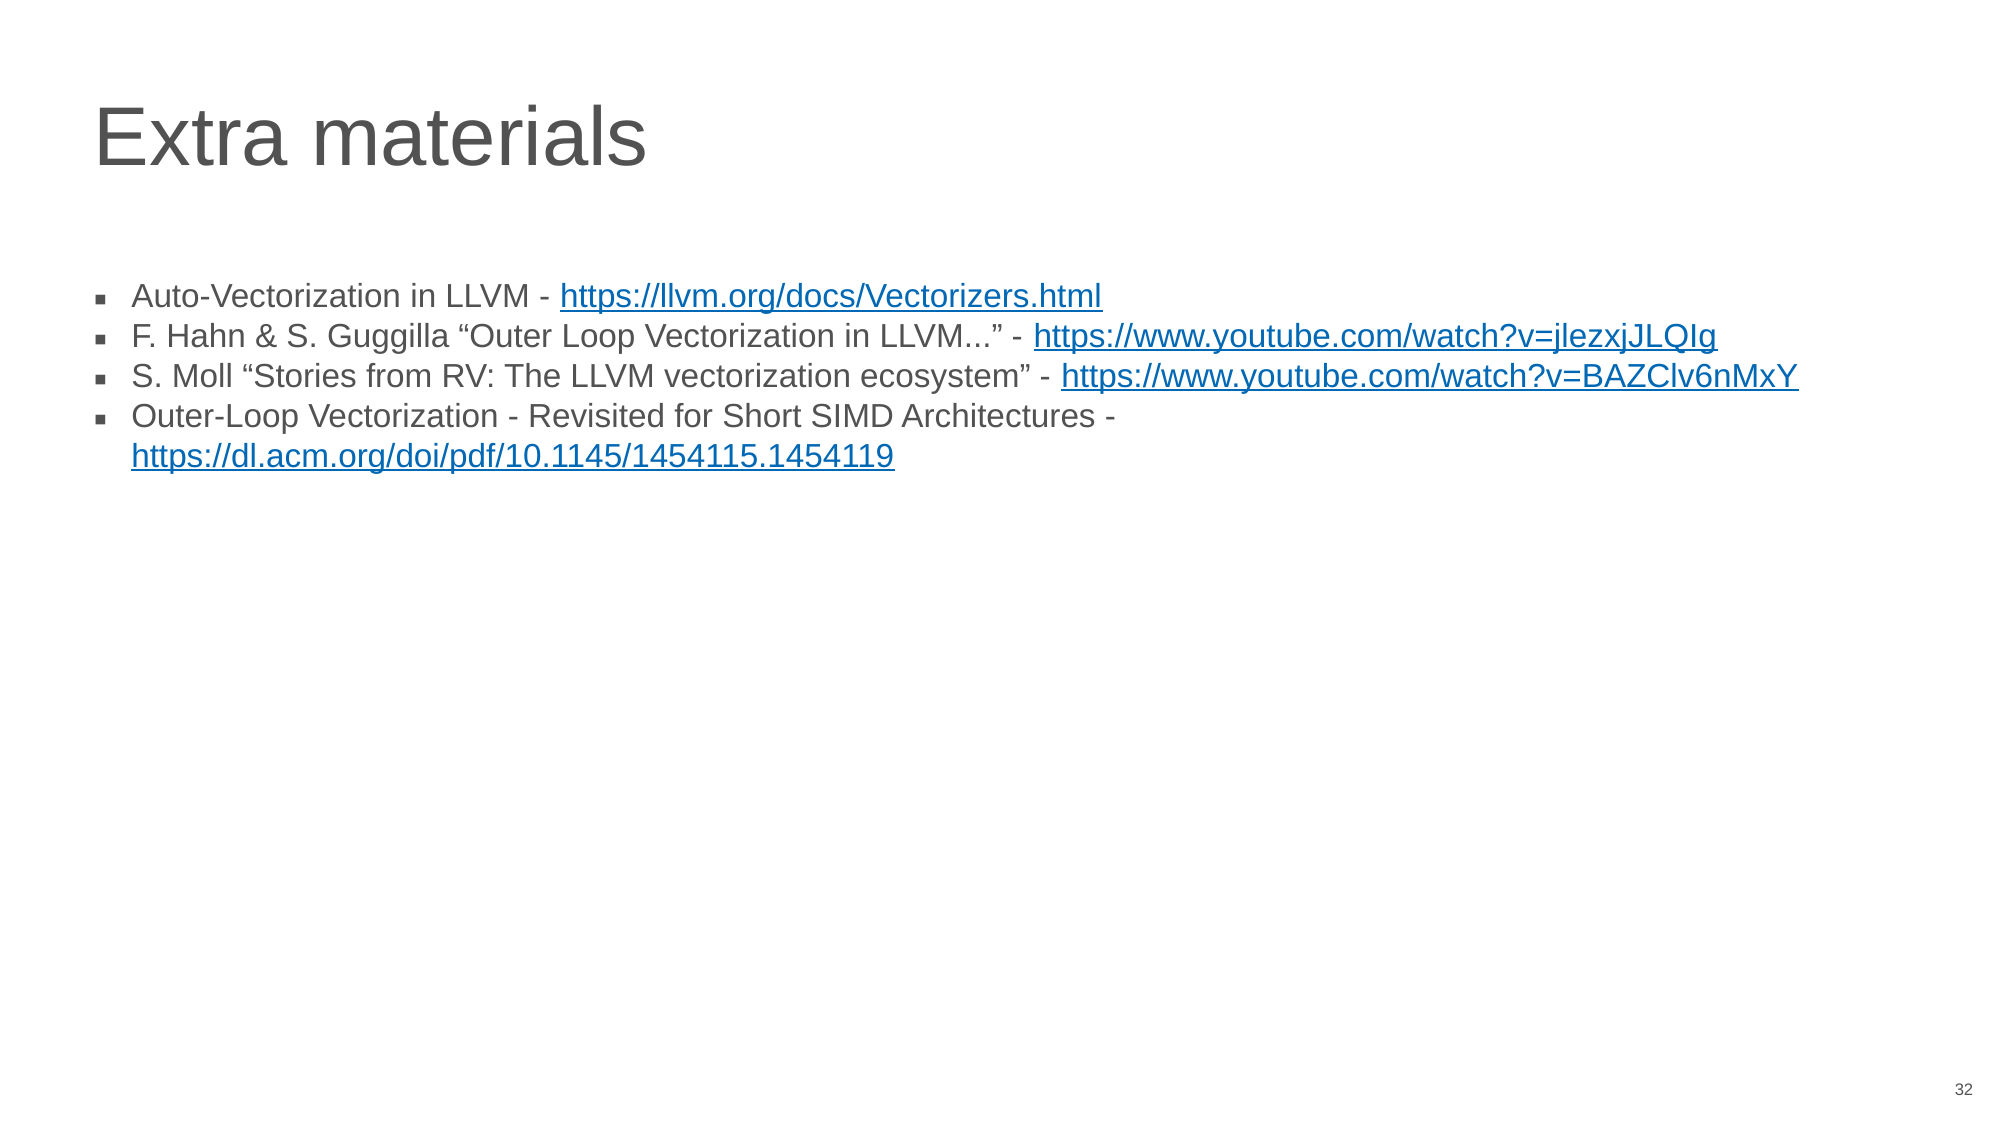

# Extra materials
Auto-Vectorization in LLVM - https://llvm.org/docs/Vectorizers.html
F. Hahn & S. Guggilla “Outer Loop Vectorization in LLVM...” - https://www.youtube.com/watch?v=jlezxjJLQIg
S. Moll “Stories from RV: The LLVM vectorization ecosystem” - https://www.youtube.com/watch?v=BAZClv6nMxY
Outer-Loop Vectorization - Revisited for Short SIMD Architectures - https://dl.acm.org/doi/pdf/10.1145/1454115.1454119